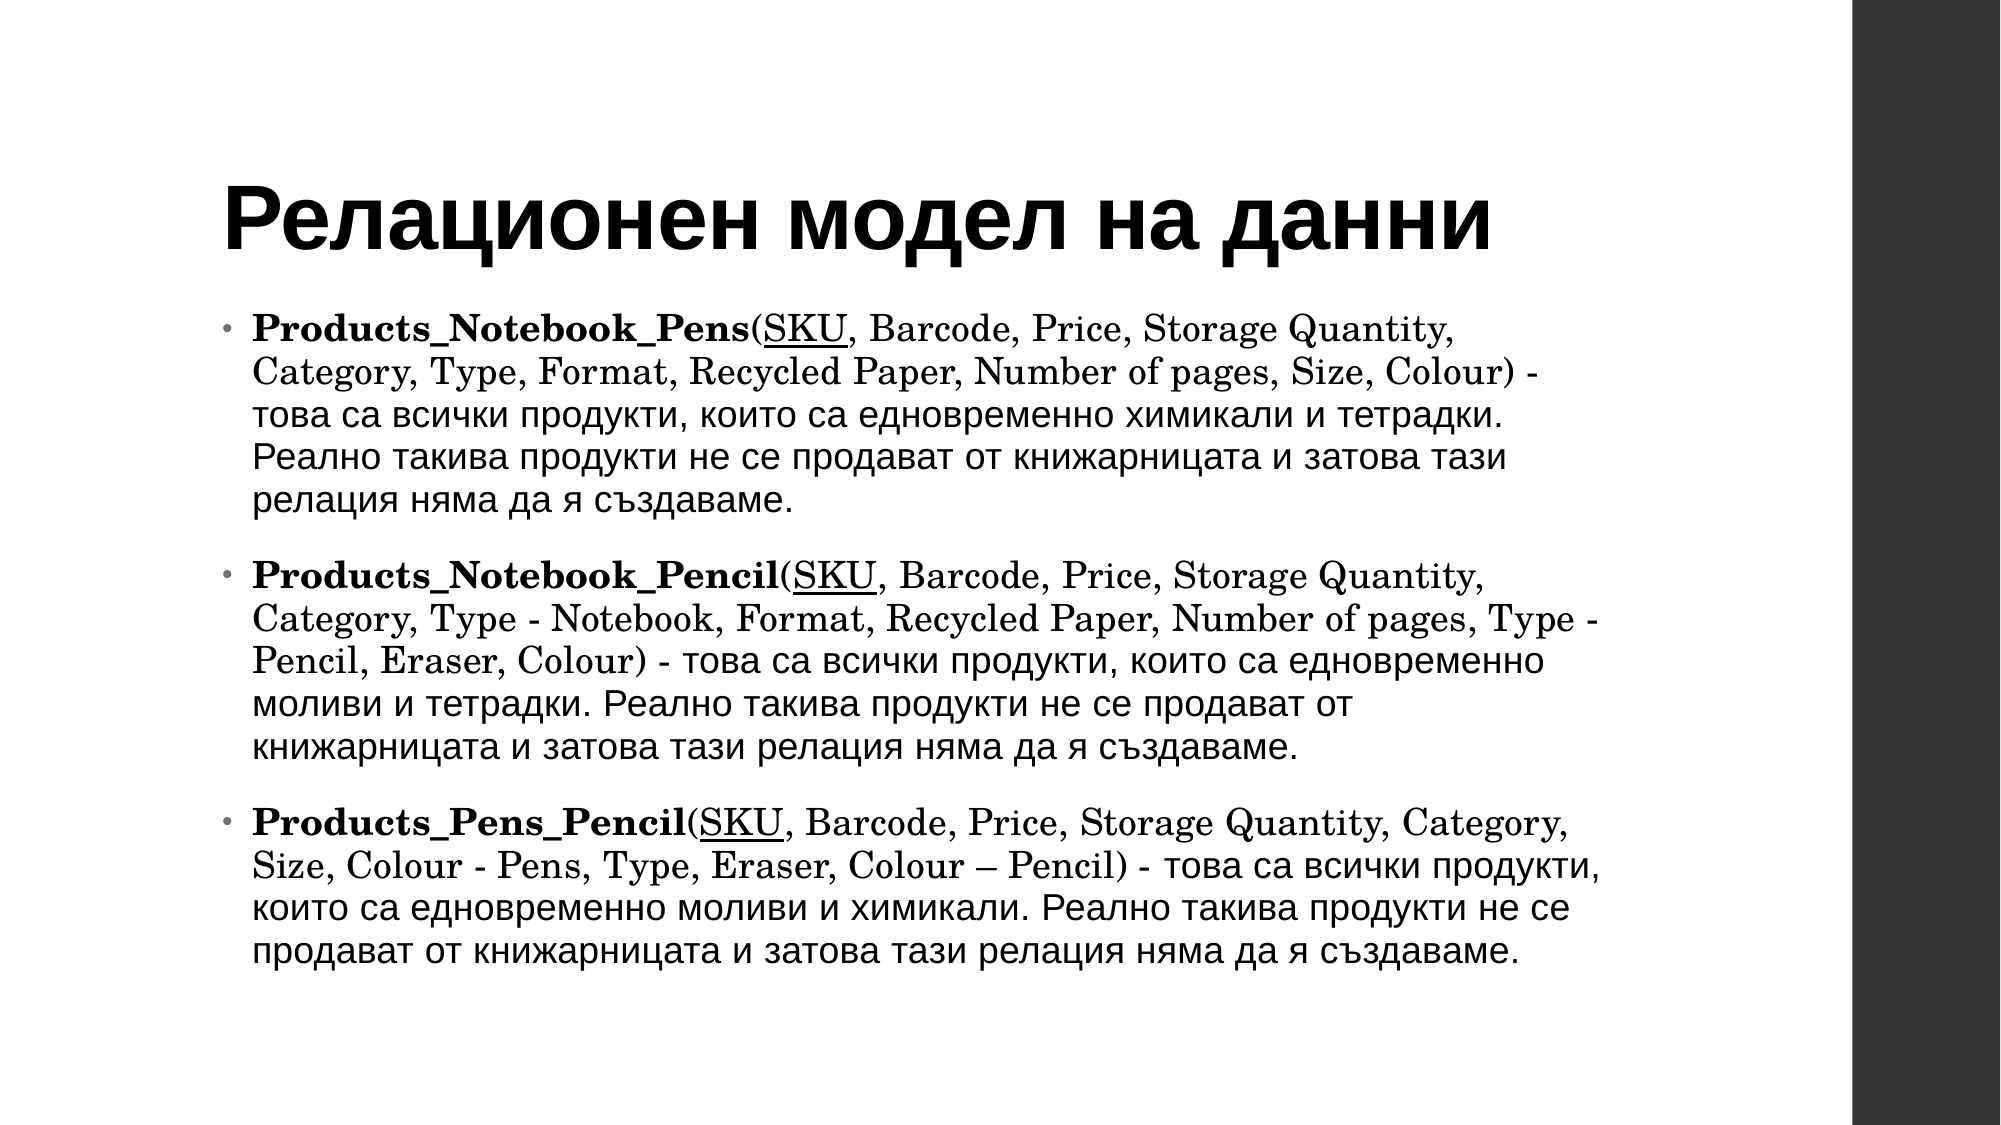

# Релационен модел на данни
Products_Notebook_Pens(SKU, Barcode, Price, Storage Quantity, Category, Type, Format, Recycled Paper, Number of pages, Size, Colour) - това са всички продукти, които са едновременно химикали и тетрадки. Реално такива продукти не се продават от книжарницата и затова тази релация няма да я създаваме.
Products_Notebook_Pencil(SKU, Barcode, Price, Storage Quantity, Category, Type - Notebook, Format, Recycled Paper, Number of pages, Type - Pencil, Eraser, Colour) - това са всички продукти, които са едновременно моливи и тетрадки. Реално такива продукти не се продават от книжарницата и затова тази релация няма да я създаваме.
Products_Pens_Pencil(SKU, Barcode, Price, Storage Quantity, Category, Size, Colour - Pens, Type, Eraser, Colour – Pencil) - това са всички продукти, които са едновременно моливи и химикали. Реално такива продукти не се продават от книжарницата и затова тази релация няма да я създаваме.